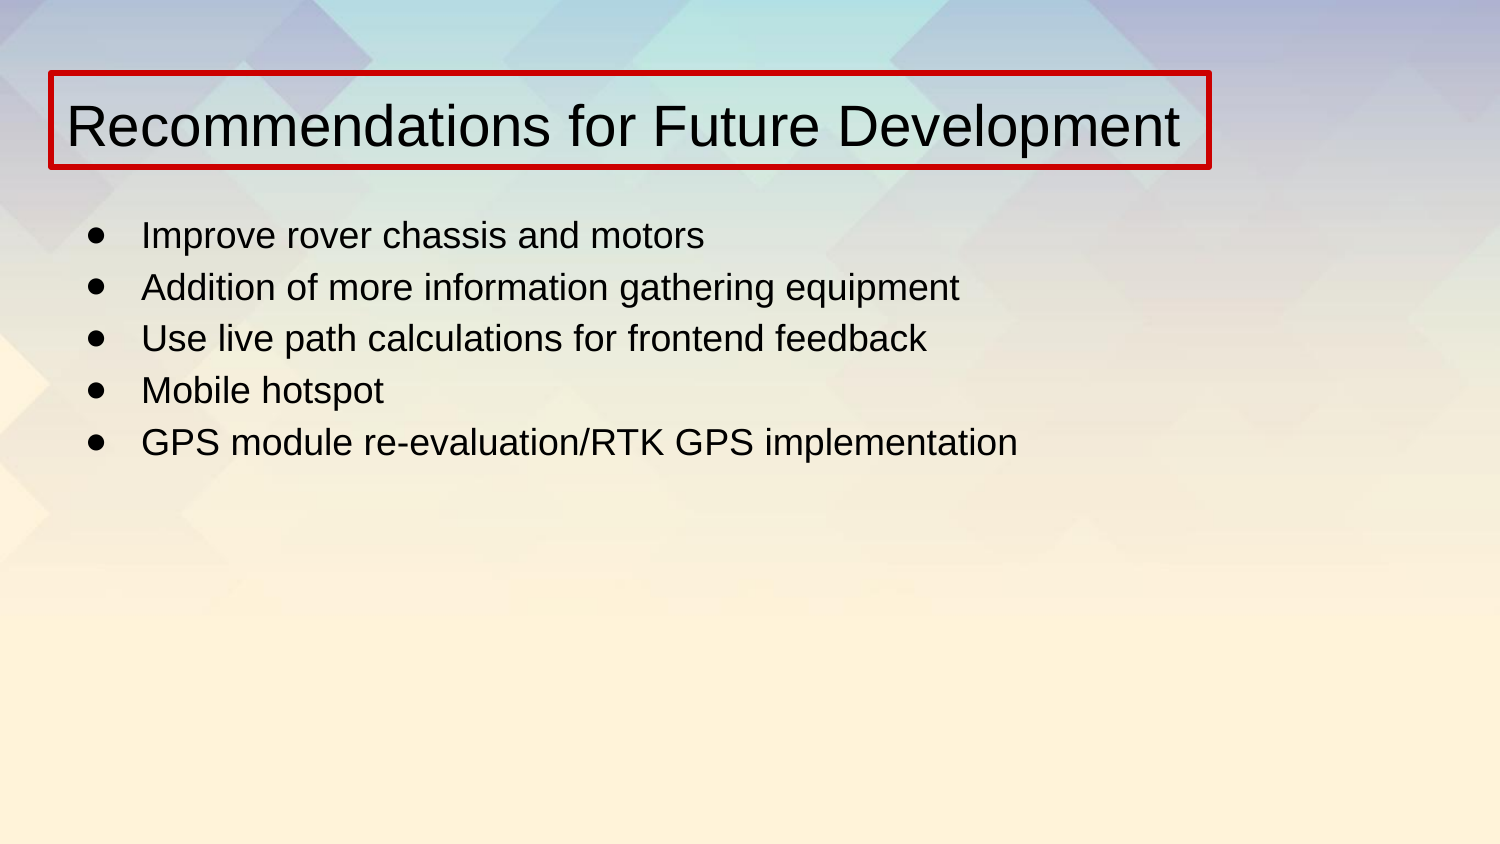

# Recommendations for Future Development
Improve rover chassis and motors
Addition of more information gathering equipment
Use live path calculations for frontend feedback
Mobile hotspot
GPS module re-evaluation/RTK GPS implementation